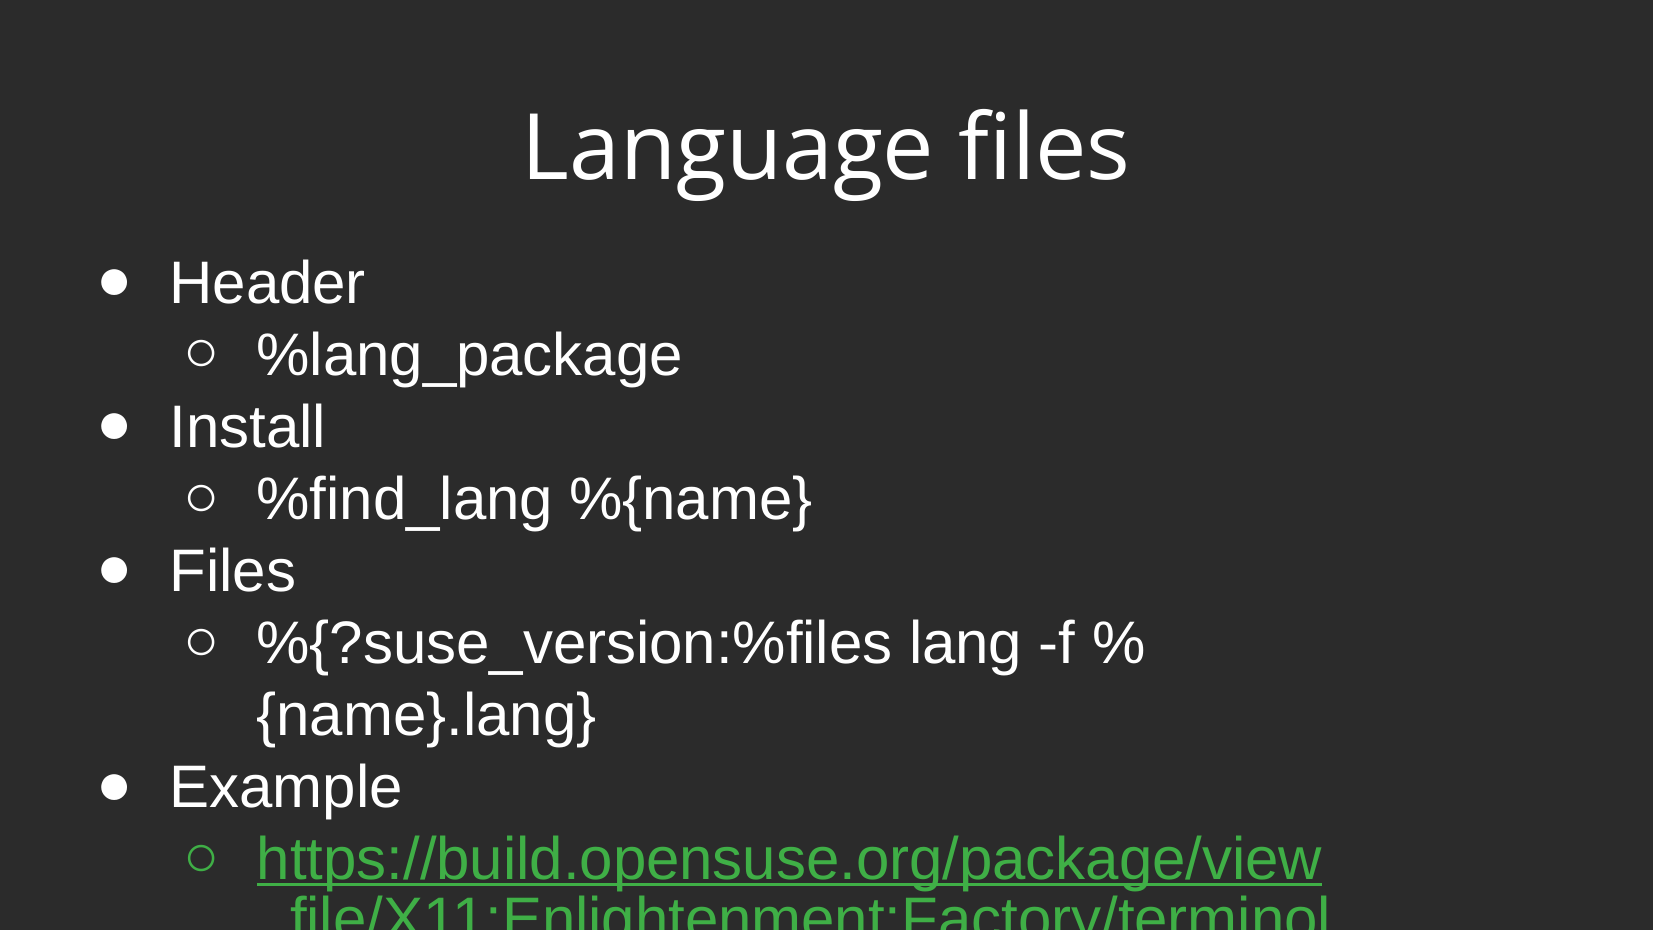

# Language files
Header
%lang_package
Install
%find_lang %{name}
Files
%{?suse_version:%files lang -f %{name}.lang}
Example
https://build.opensuse.org/package/view_file/X11:Enlightenment:Factory/terminology/terminology.spec?expand=1